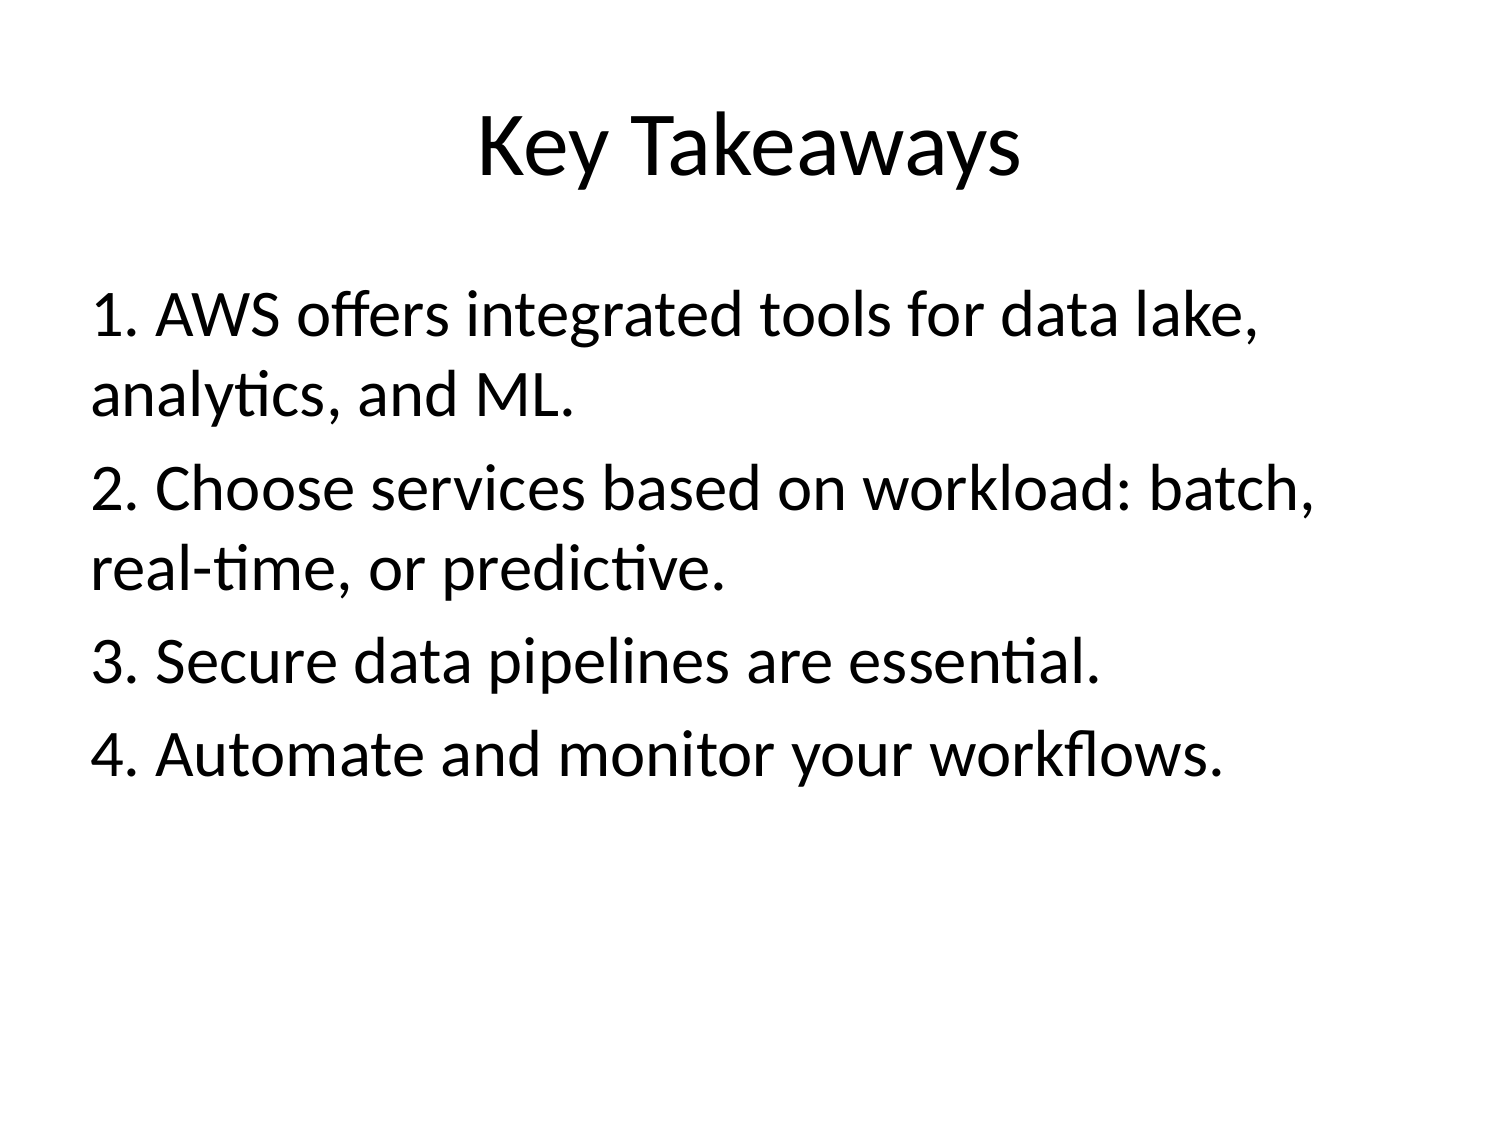

# Key Takeaways
1. AWS offers integrated tools for data lake, analytics, and ML.
2. Choose services based on workload: batch, real-time, or predictive.
3. Secure data pipelines are essential.
4. Automate and monitor your workflows.